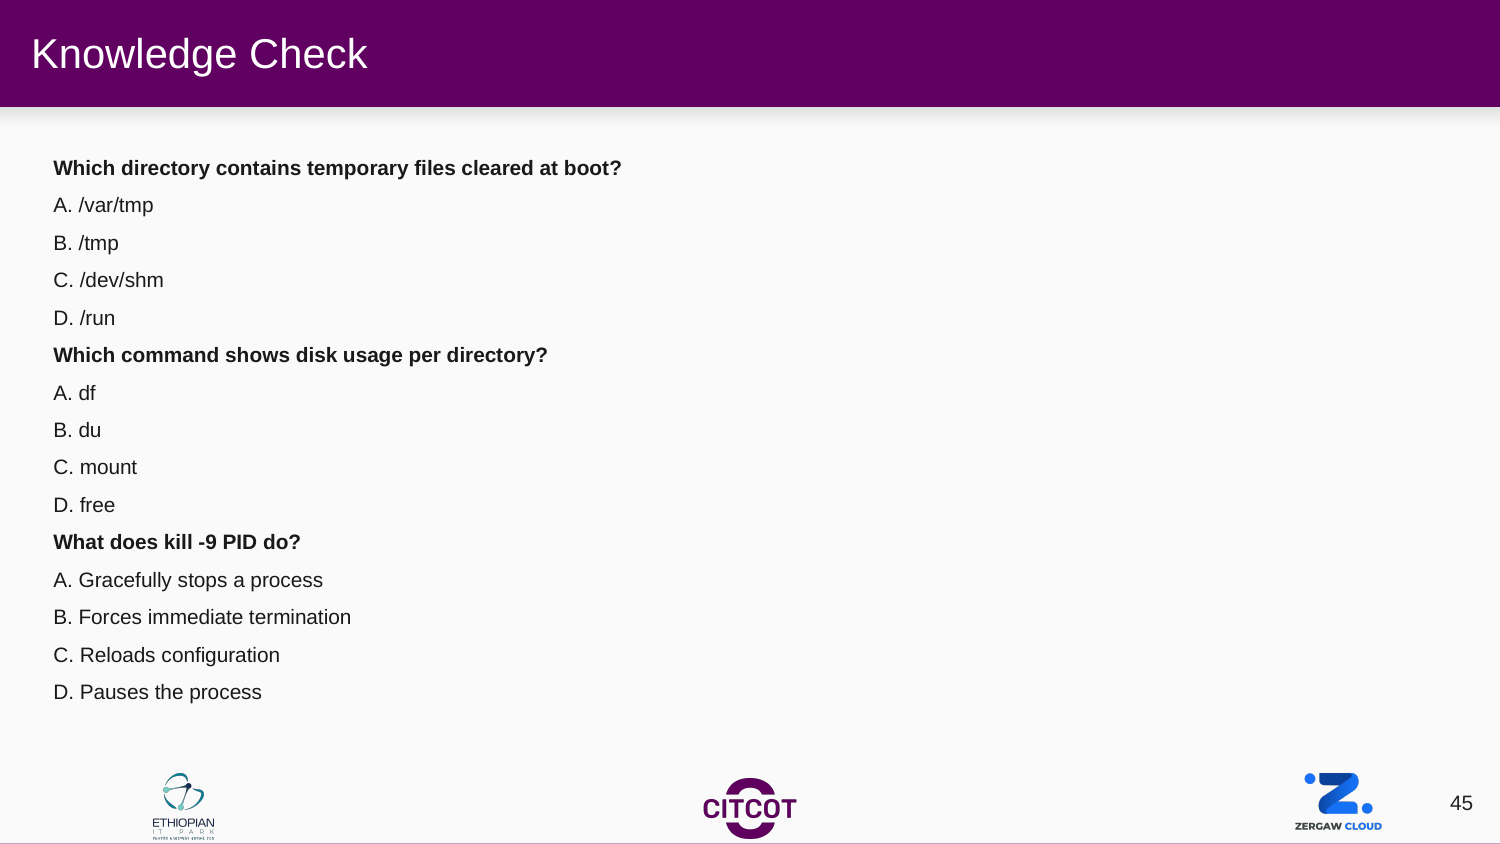

# Knowledge Check
Which directory contains temporary files cleared at boot?
A. /var/tmp
B. /tmp
C. /dev/shm
D. /run
Which command shows disk usage per directory?
A. df
B. du
C. mount
D. free
What does kill -9 PID do?
A. Gracefully stops a process
B. Forces immediate termination
C. Reloads configuration
D. Pauses the process

45